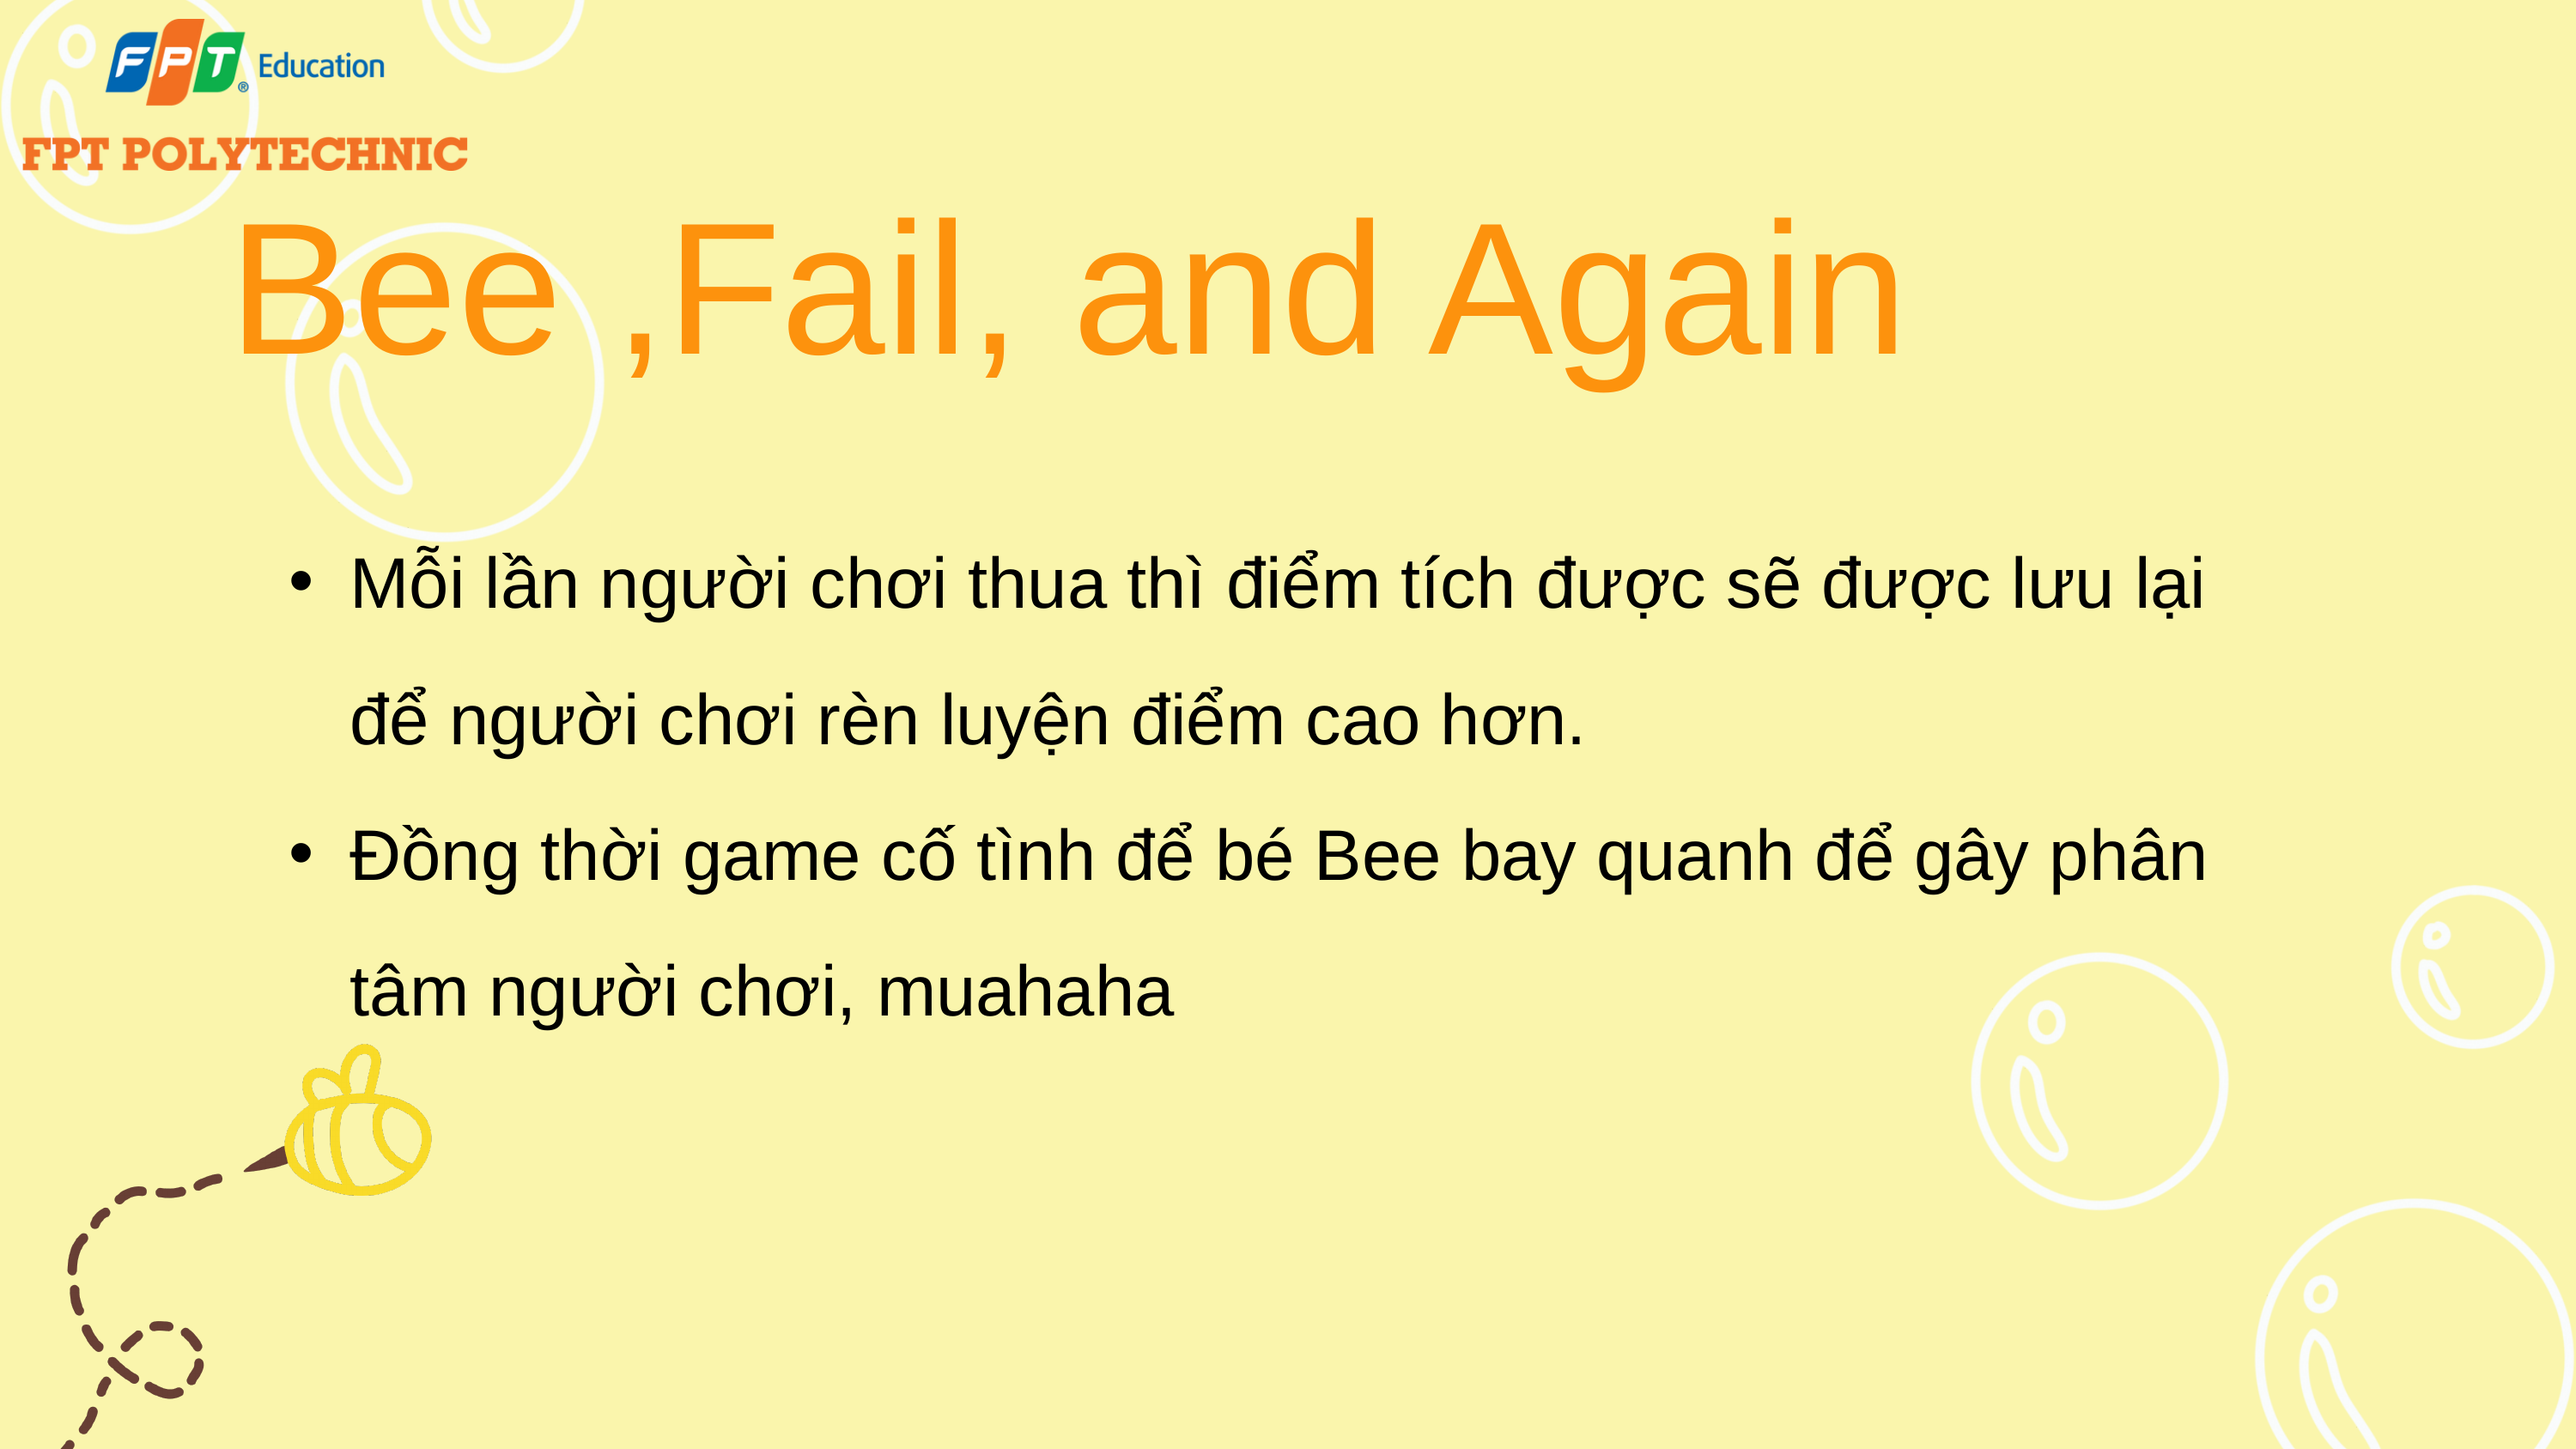

Bee ,Fail, and Again
Mỗi lần người chơi thua thì điểm tích được sẽ được lưu lại để người chơi rèn luyện điểm cao hơn.
Đồng thời game cố tình để bé Bee bay quanh để gây phân tâm người chơi, muahaha